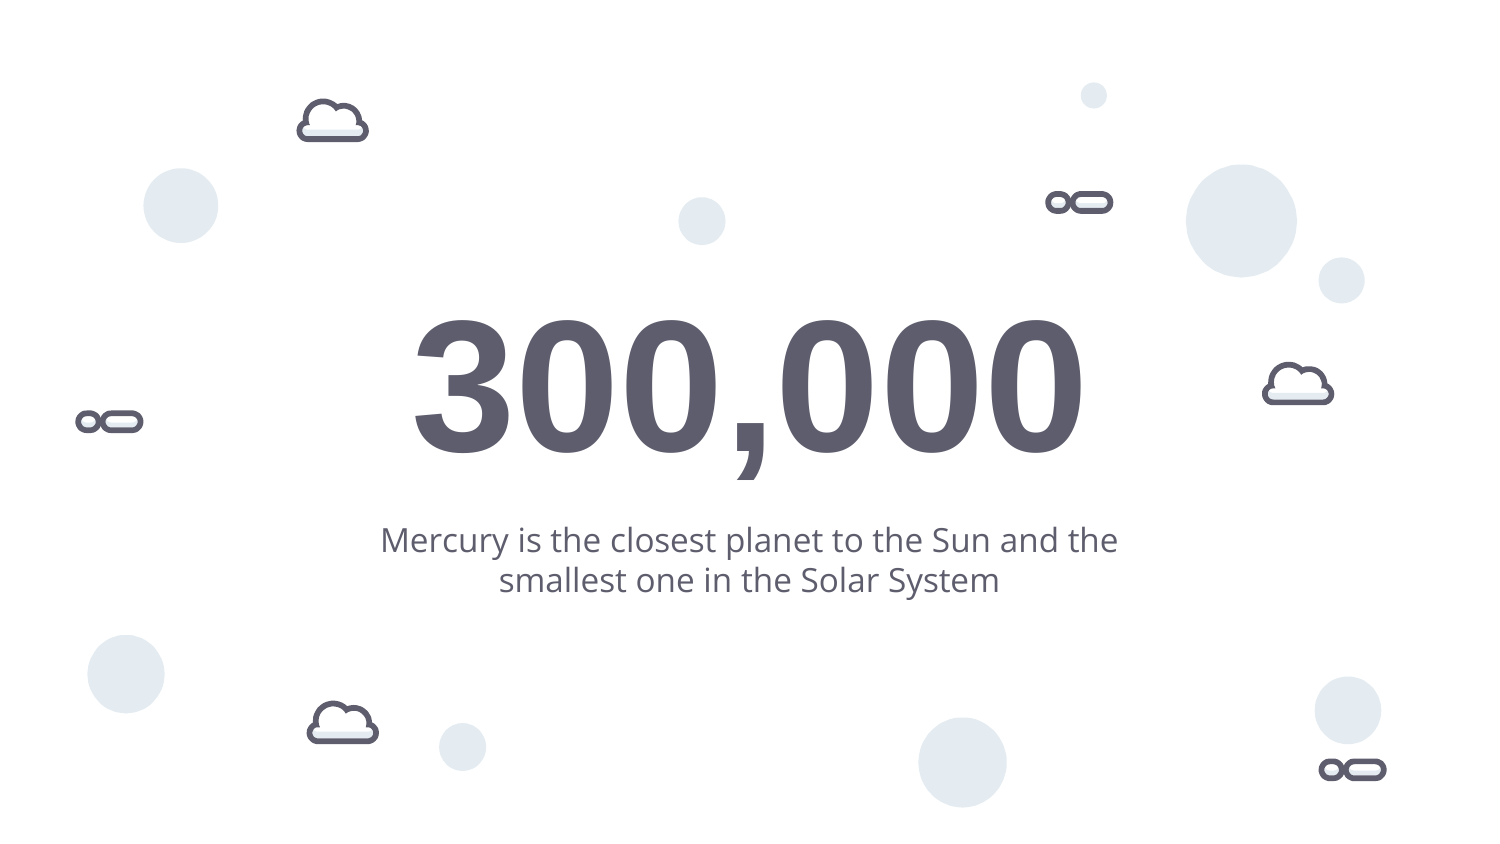

# 300,000
Mercury is the closest planet to the Sun and the smallest one in the Solar System